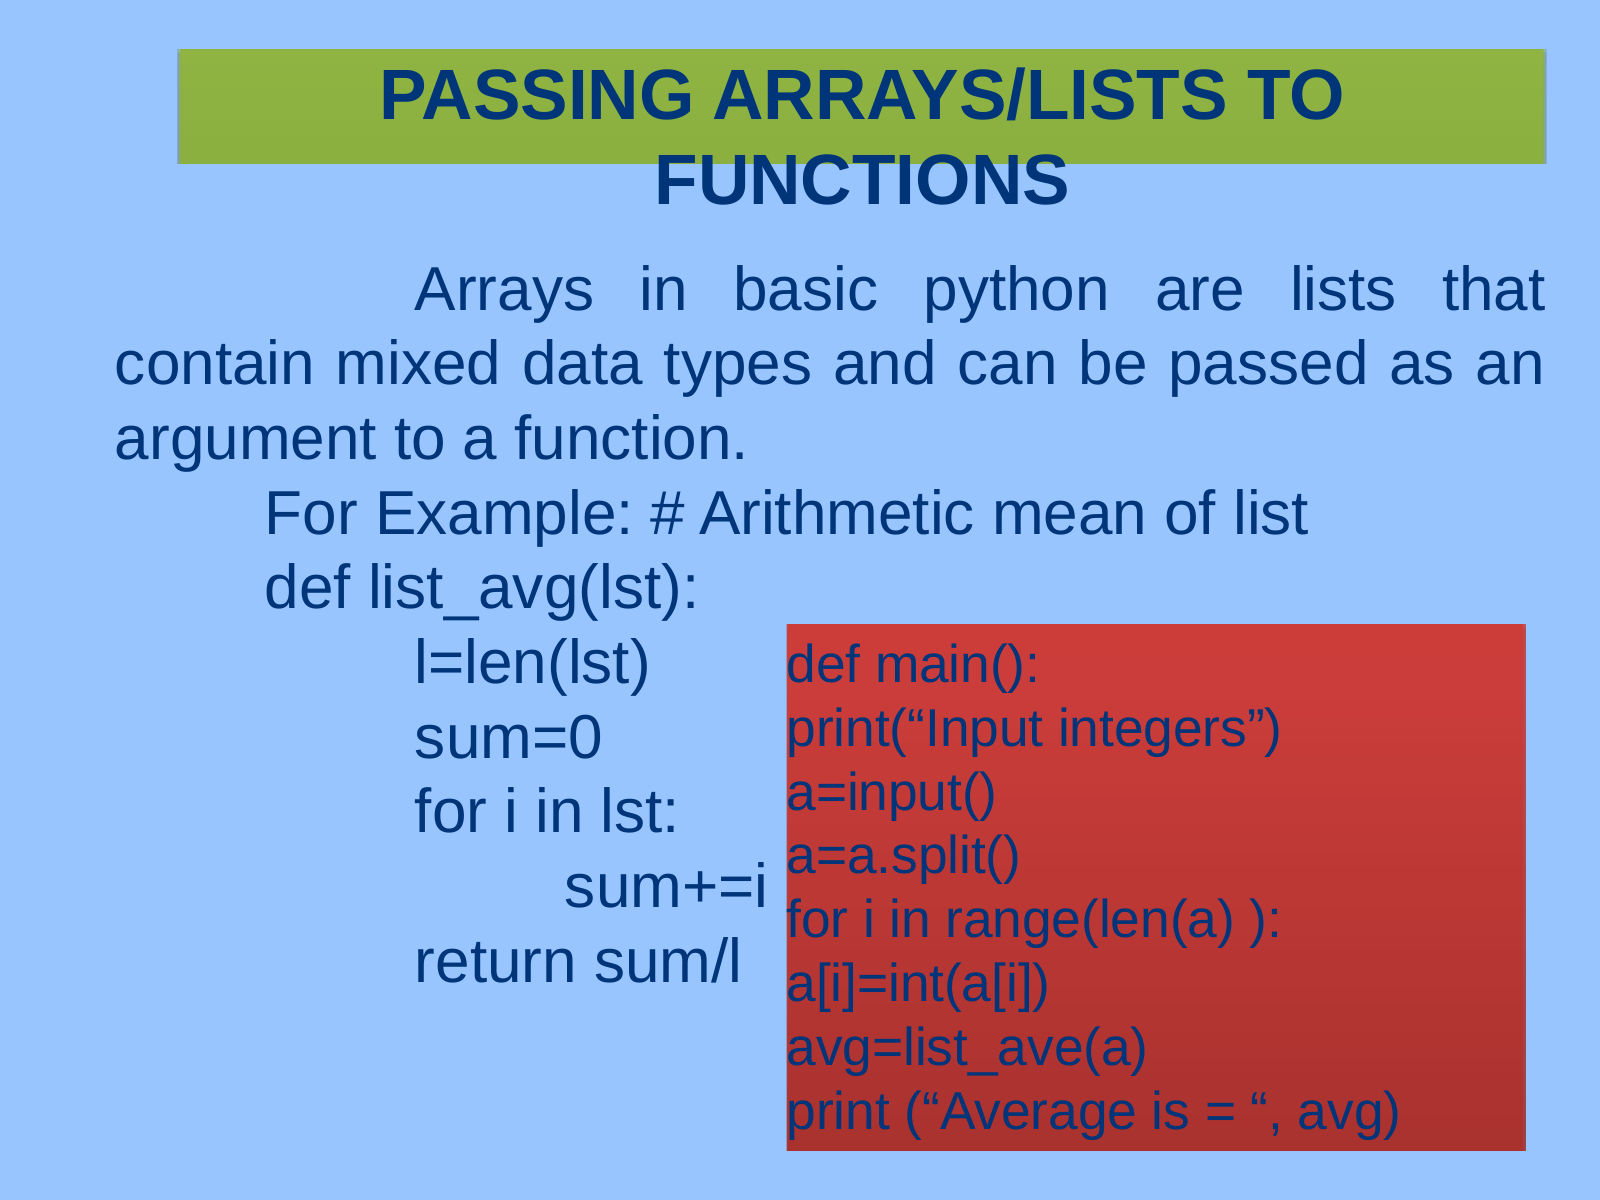

PASSING ARRAYS/LISTS TO FUNCTIONS
		Arrays in basic python are lists that contain mixed data types and can be passed as an argument to a function.
	For Example: # Arithmetic mean of list
	def list_avg(lst):
		l=len(lst)
		sum=0
		for i in lst:
			sum+=i
		return sum/l

def main():
print(“Input integers”)
a=input()
a=a.split()
for i in range(len(a) ):
a[i]=int(a[i])
avg=list_ave(a)
print (“Average is = “, avg)